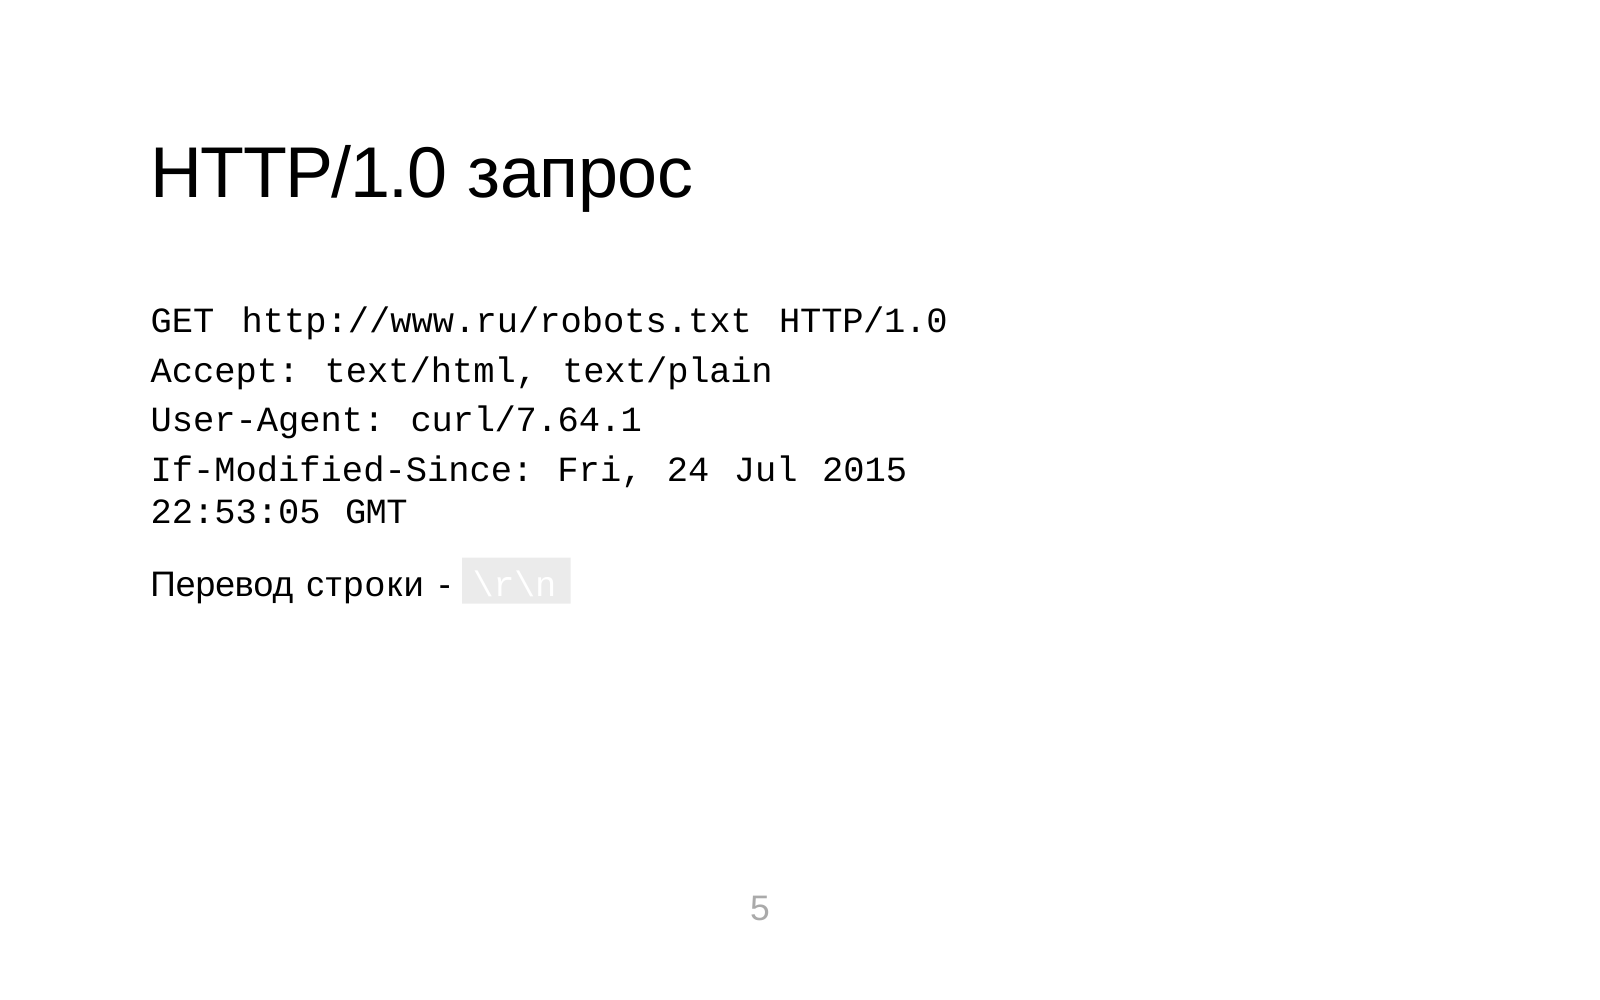

# HTTP/1.0 запрос
GET http://www.ru/robots.txt HTTP/1.0 Accept: text/html, text/plain
User-Agent: curl/7.64.1
If-Modified-Since: Fri, 24 Jul 2015 22:53:05 GMT
\r\n
Перевод строки -
5